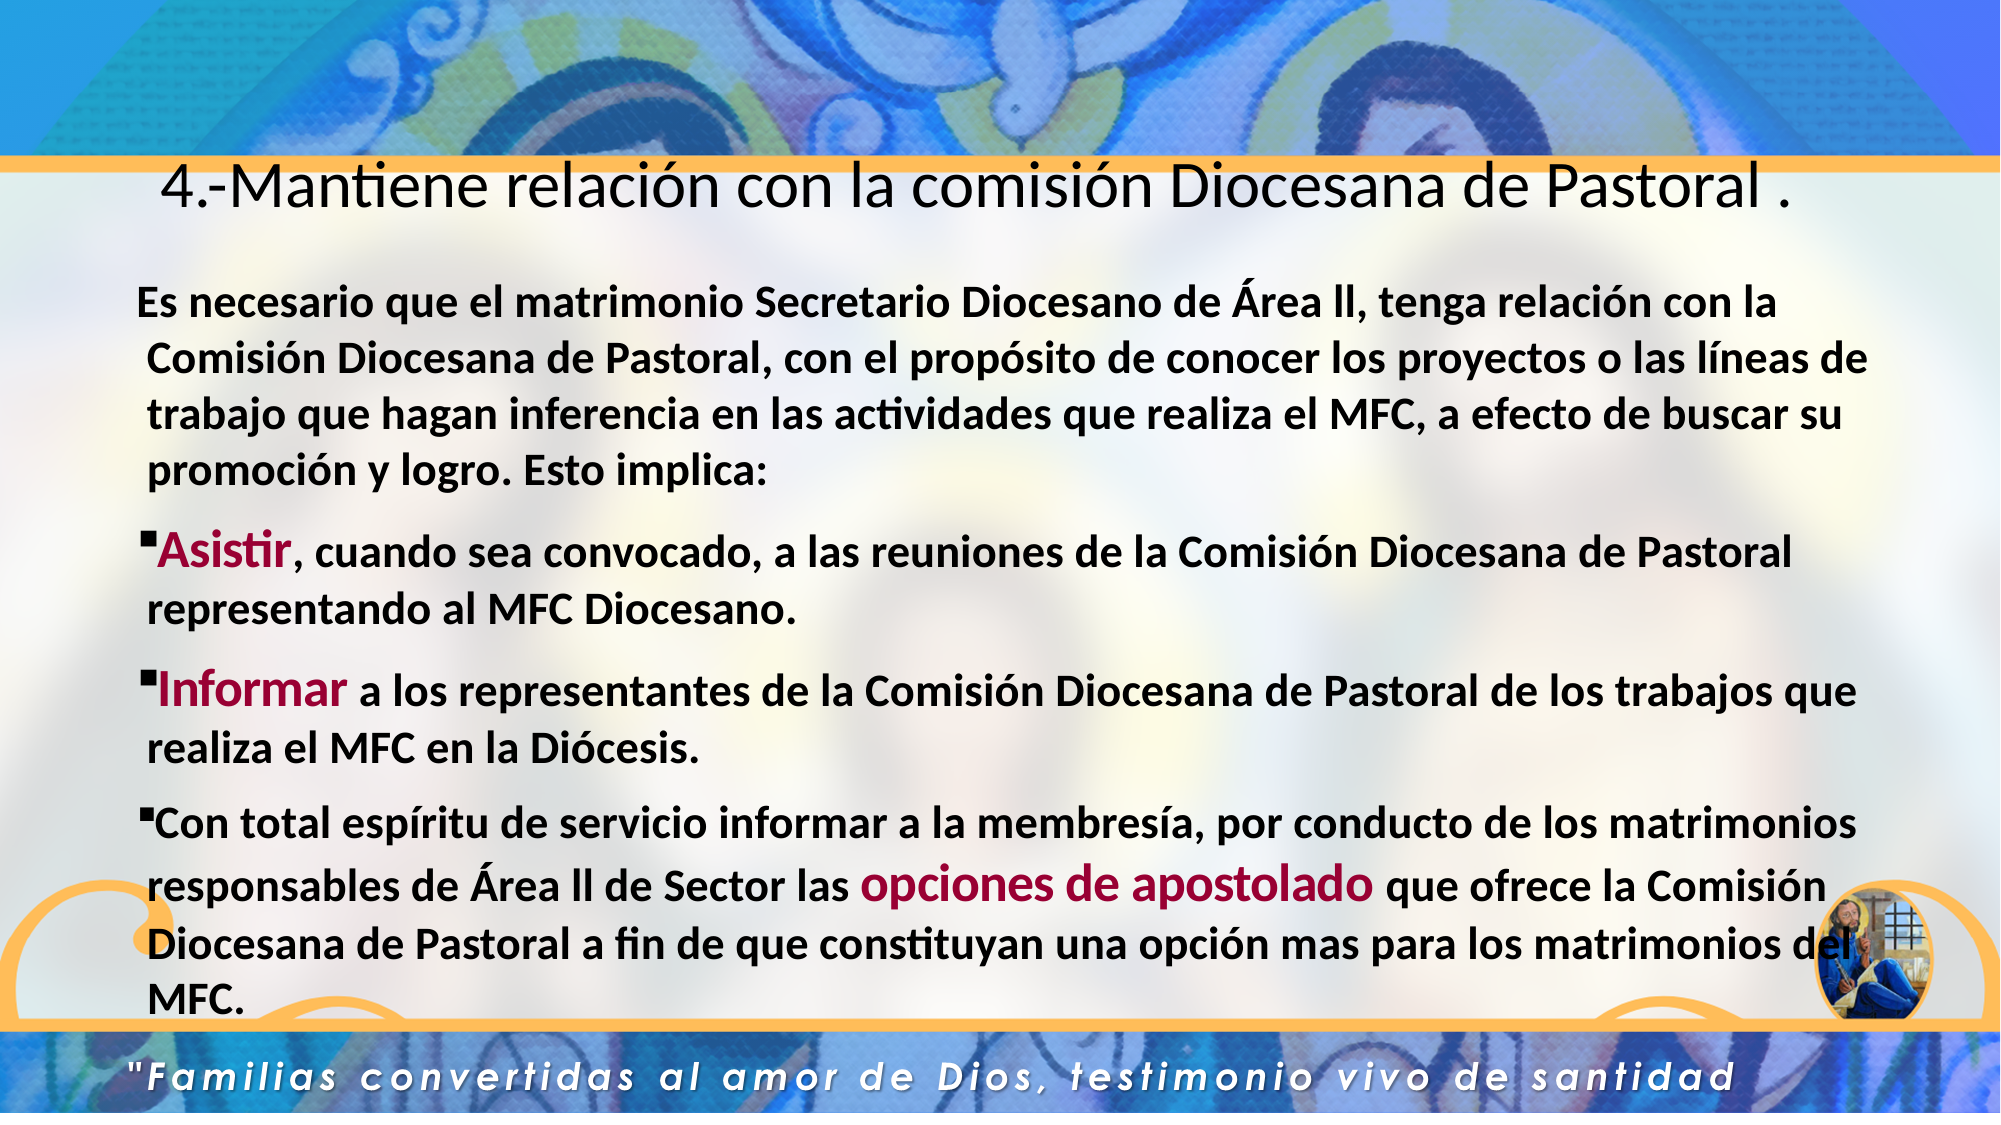

# 4.-Mantiene relación con la comisión Diocesana de Pastoral .
Es necesario que el matrimonio Secretario Diocesano de Área ll, tenga relación con la Comisión Diocesana de Pastoral, con el propósito de conocer los proyectos o las líneas de trabajo que hagan inferencia en las actividades que realiza el MFC, a efecto de buscar su promoción y logro. Esto implica:
Asistir, cuando sea convocado, a las reuniones de la Comisión Diocesana de Pastoral representando al MFC Diocesano.
Informar a los representantes de la Comisión Diocesana de Pastoral de los trabajos que realiza el MFC en la Diócesis.
Con total espíritu de servicio informar a la membresía, por conducto de los matrimonios responsables de Área ll de Sector las opciones de apostolado que ofrece la Comisión Diocesana de Pastoral a fin de que constituyan una opción mas para los matrimonios del MFC.